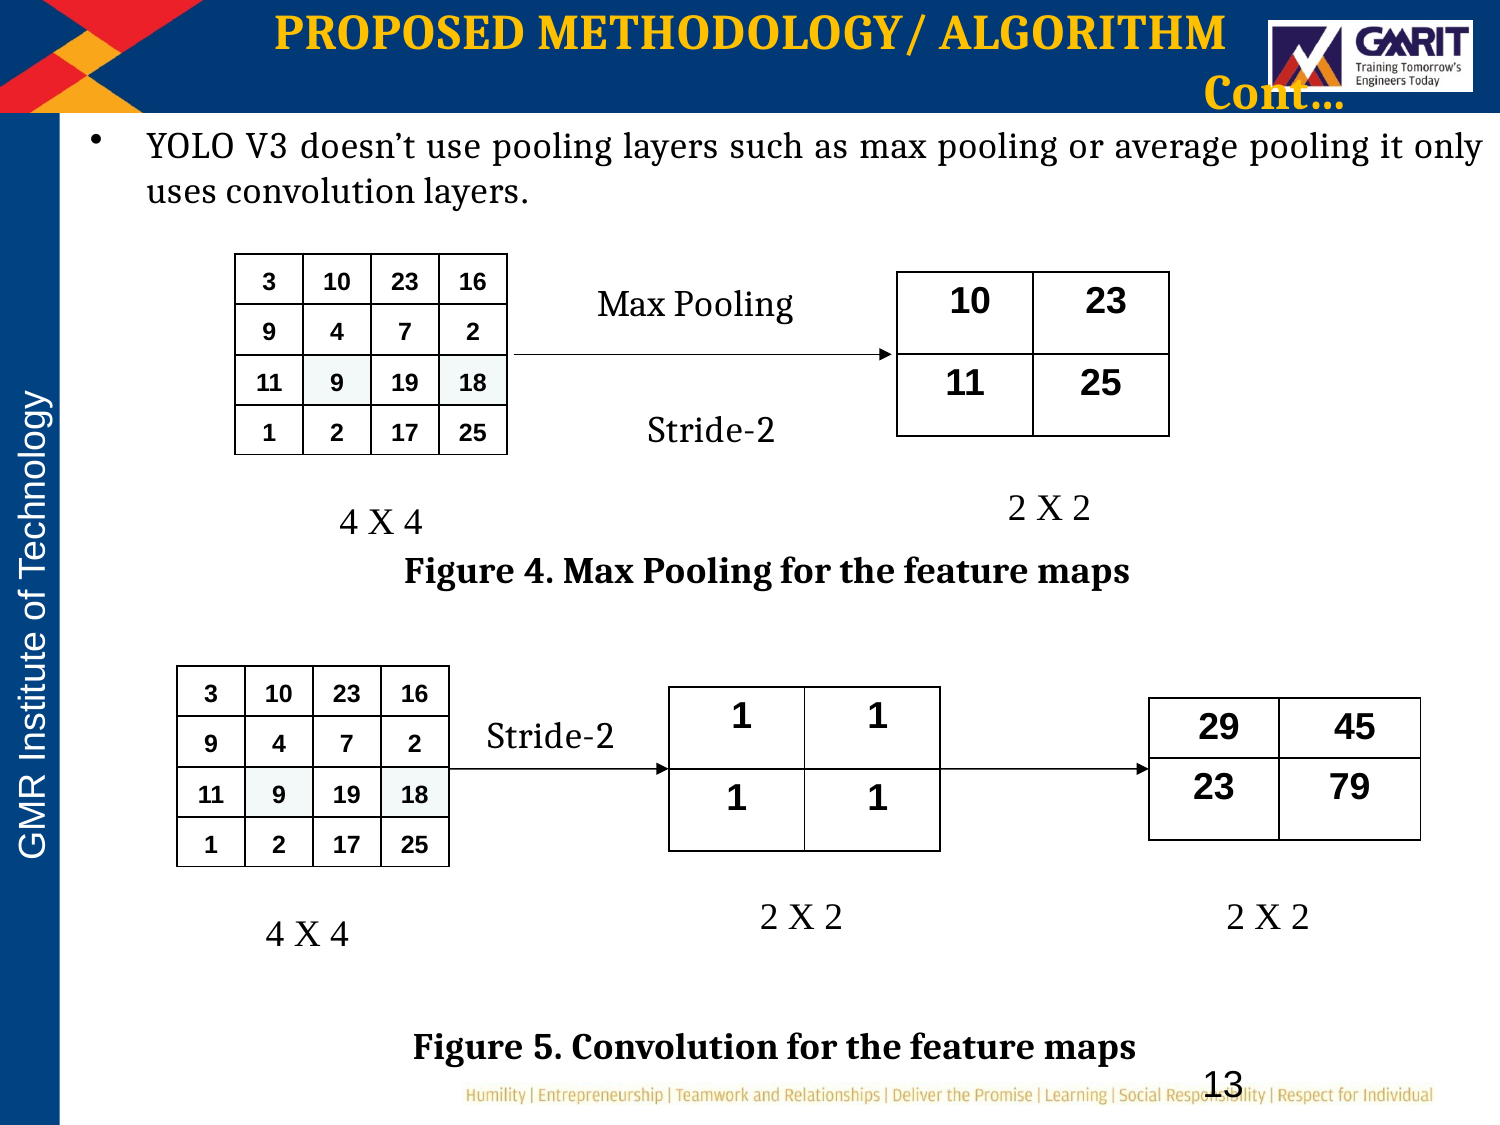

# PROPOSED METHODOLOGY/ ALGORITHM Cont…
YOLO V3 doesn’t use pooling layers such as max pooling or average pooling it only uses convolution layers.

Max Pooling

| 3 | 10 | 23 | 16 |
| --- | --- | --- | --- |
| 9 | 4 | 7 | 2 |
| 11 | 9 | 19 | 18 |
| 1 | 2 | 17 | 25 |
| 10 | 23 |
| --- | --- |
| 11 | 25 |
Stride-2
2 X 2

4 X 4

Figure 4. Max Pooling for the feature maps
| 3 | 10 | 23 | 16 |
| --- | --- | --- | --- |
| 9 | 4 | 7 | 2 |
| 11 | 9 | 19 | 18 |
| 1 | 2 | 17 | 25 |
| 1 | 1 |
| --- | --- |
| 1 | 1 |
| 29 | 45 |
| --- | --- |
| 23 | 79 |
Stride-2
2 X 2

2 X 2

4 X 4

Figure 5. Convolution for the feature maps
13